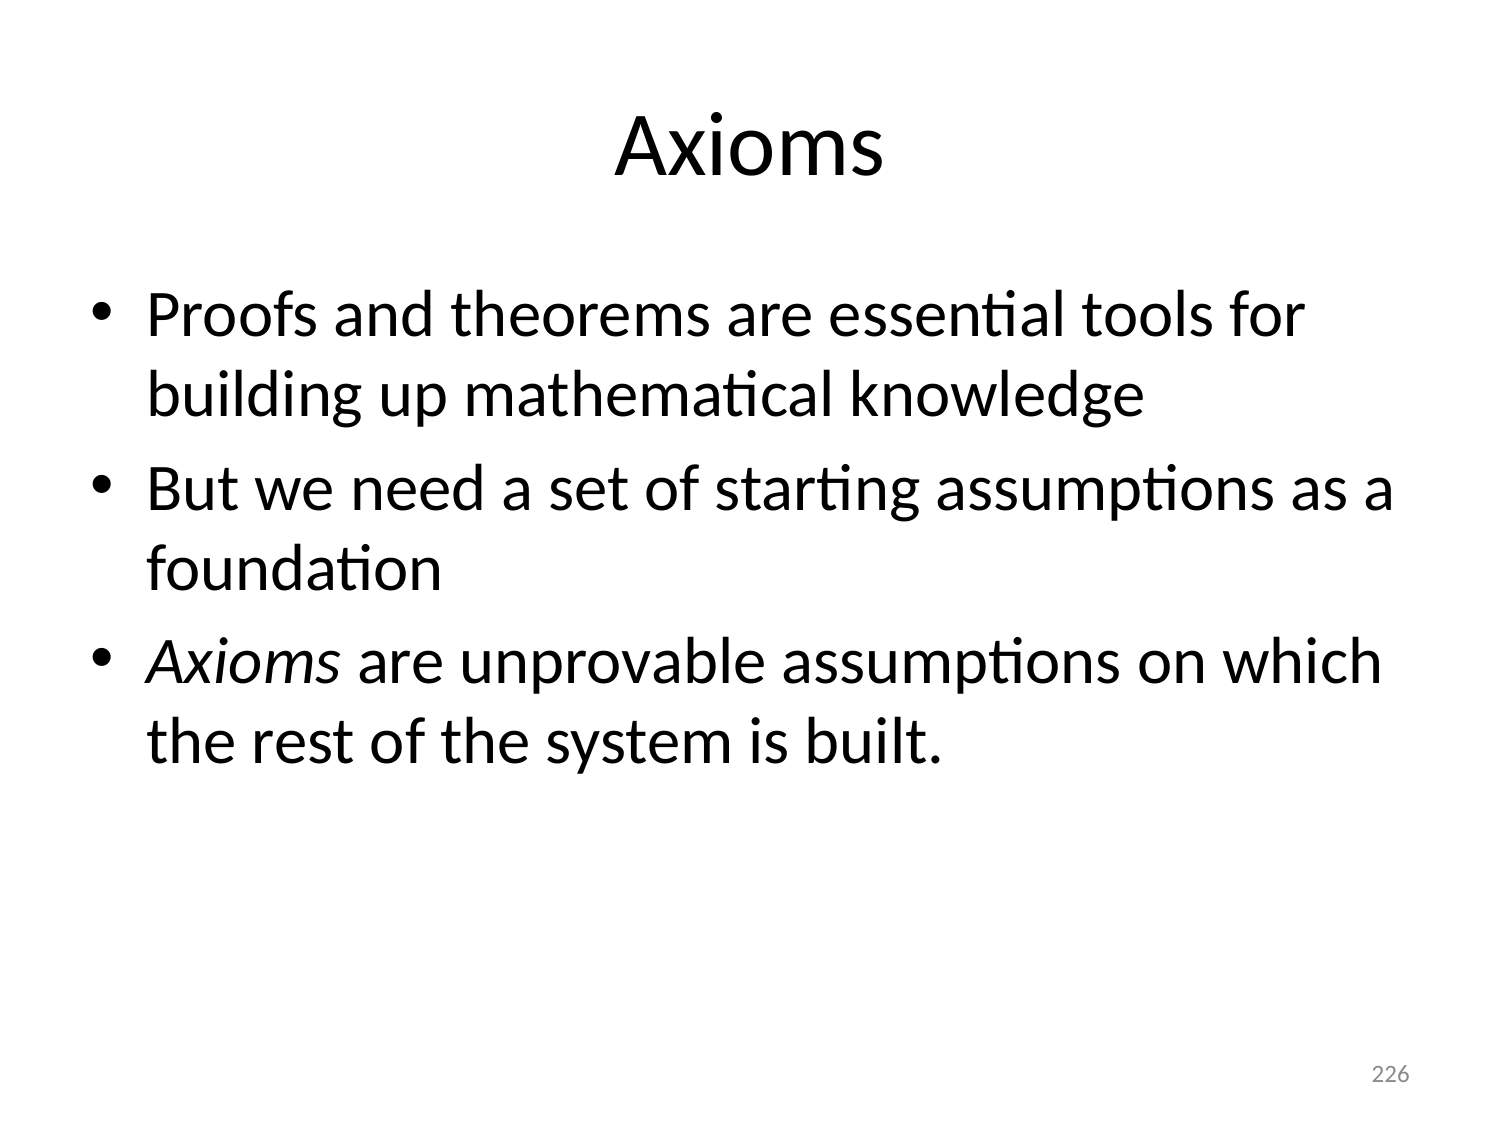

# Axioms
Proofs and theorems are essential tools for building up mathematical knowledge
But we need a set of starting assumptions as a foundation
Axioms are unprovable assumptions on which the rest of the system is built.

226